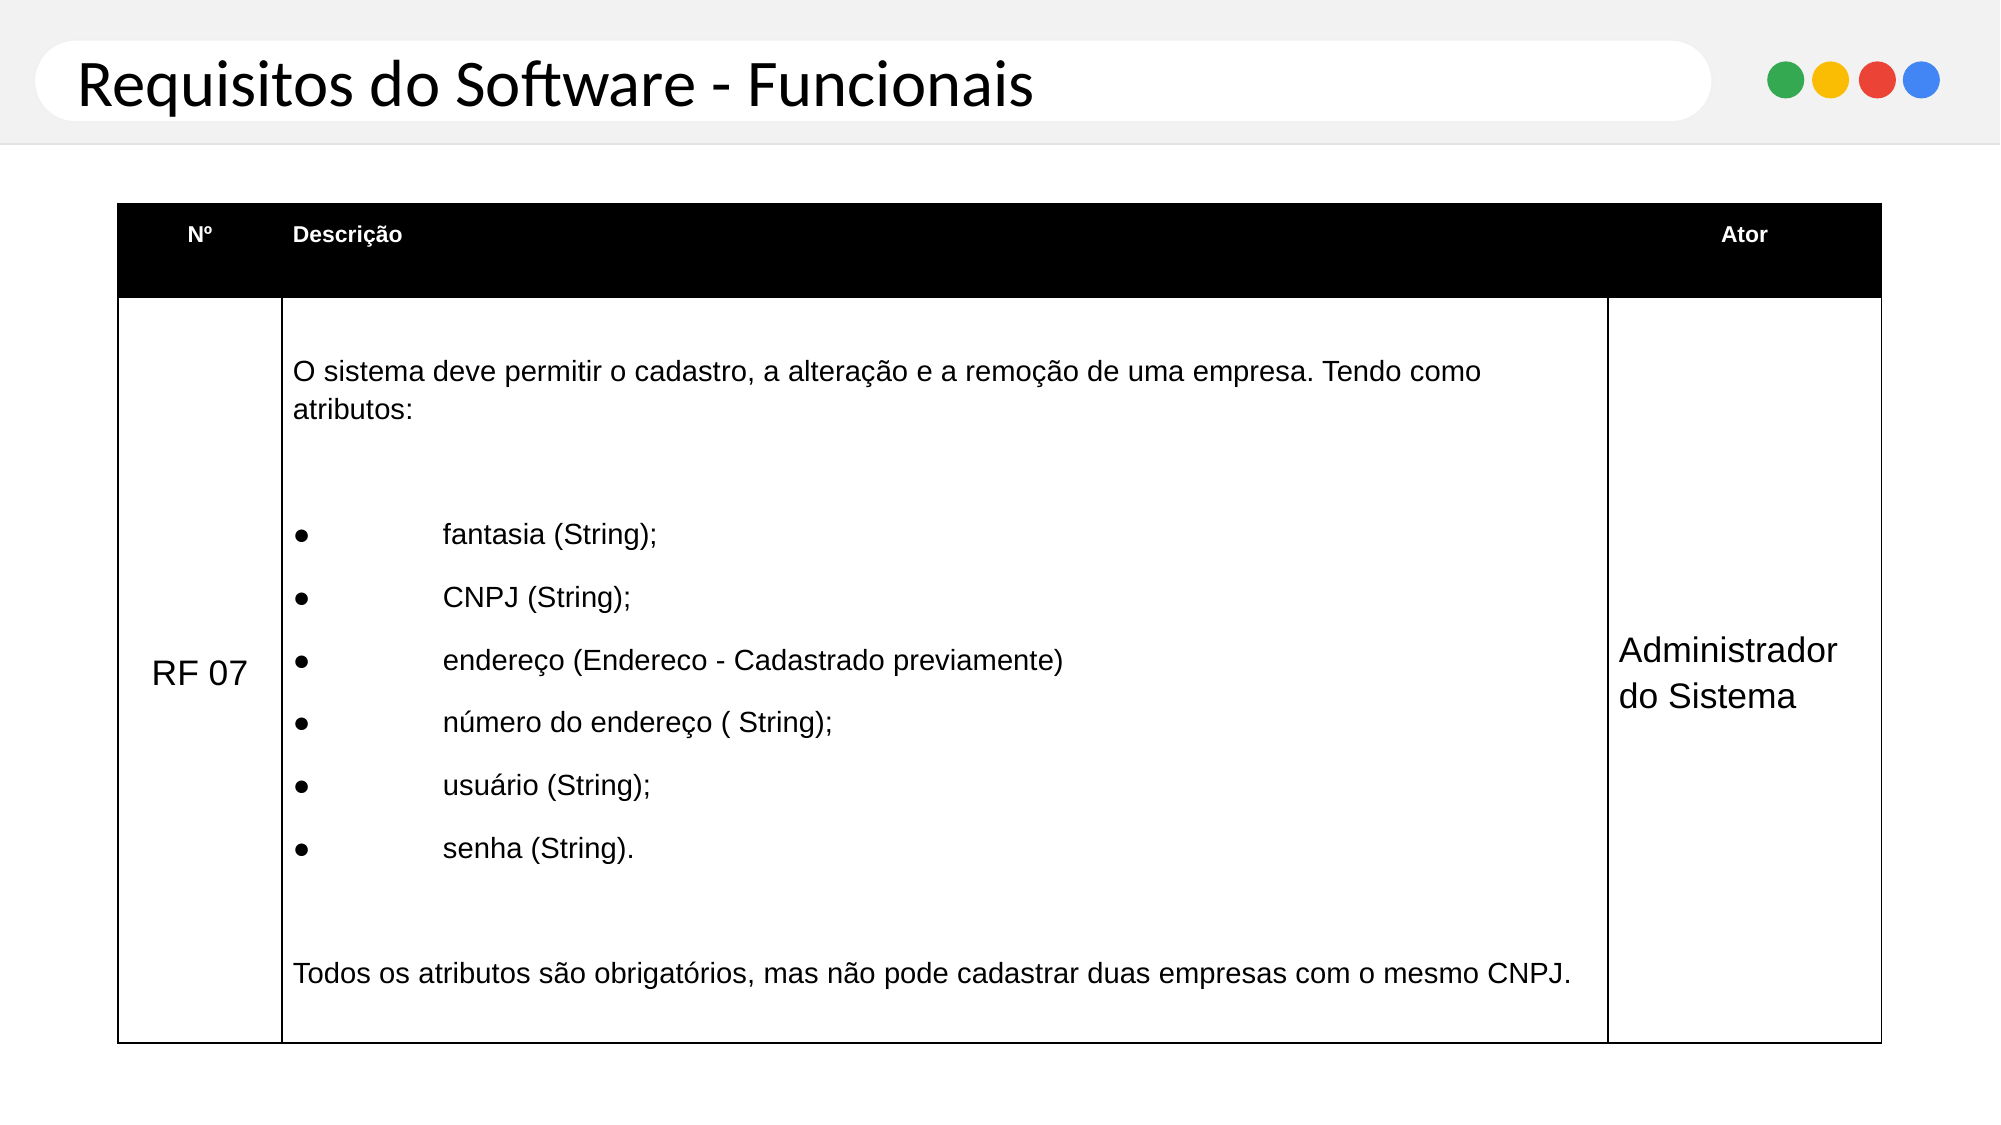

Requisitos do Software - Funcionais

| Nº | Descrição | Ator |
| --- | --- | --- |
| RF 07 | O sistema deve permitir o cadastro, a alteração e a remoção de uma empresa. Tendo como atributos: ● fantasia (String); ● CNPJ (String); ● endereço (Endereco - Cadastrado previamente) ● número do endereço ( String); ● usuário (String); ● senha (String). Todos os atributos são obrigatórios, mas não pode cadastrar duas empresas com o mesmo CNPJ. | Administrador do Sistema |